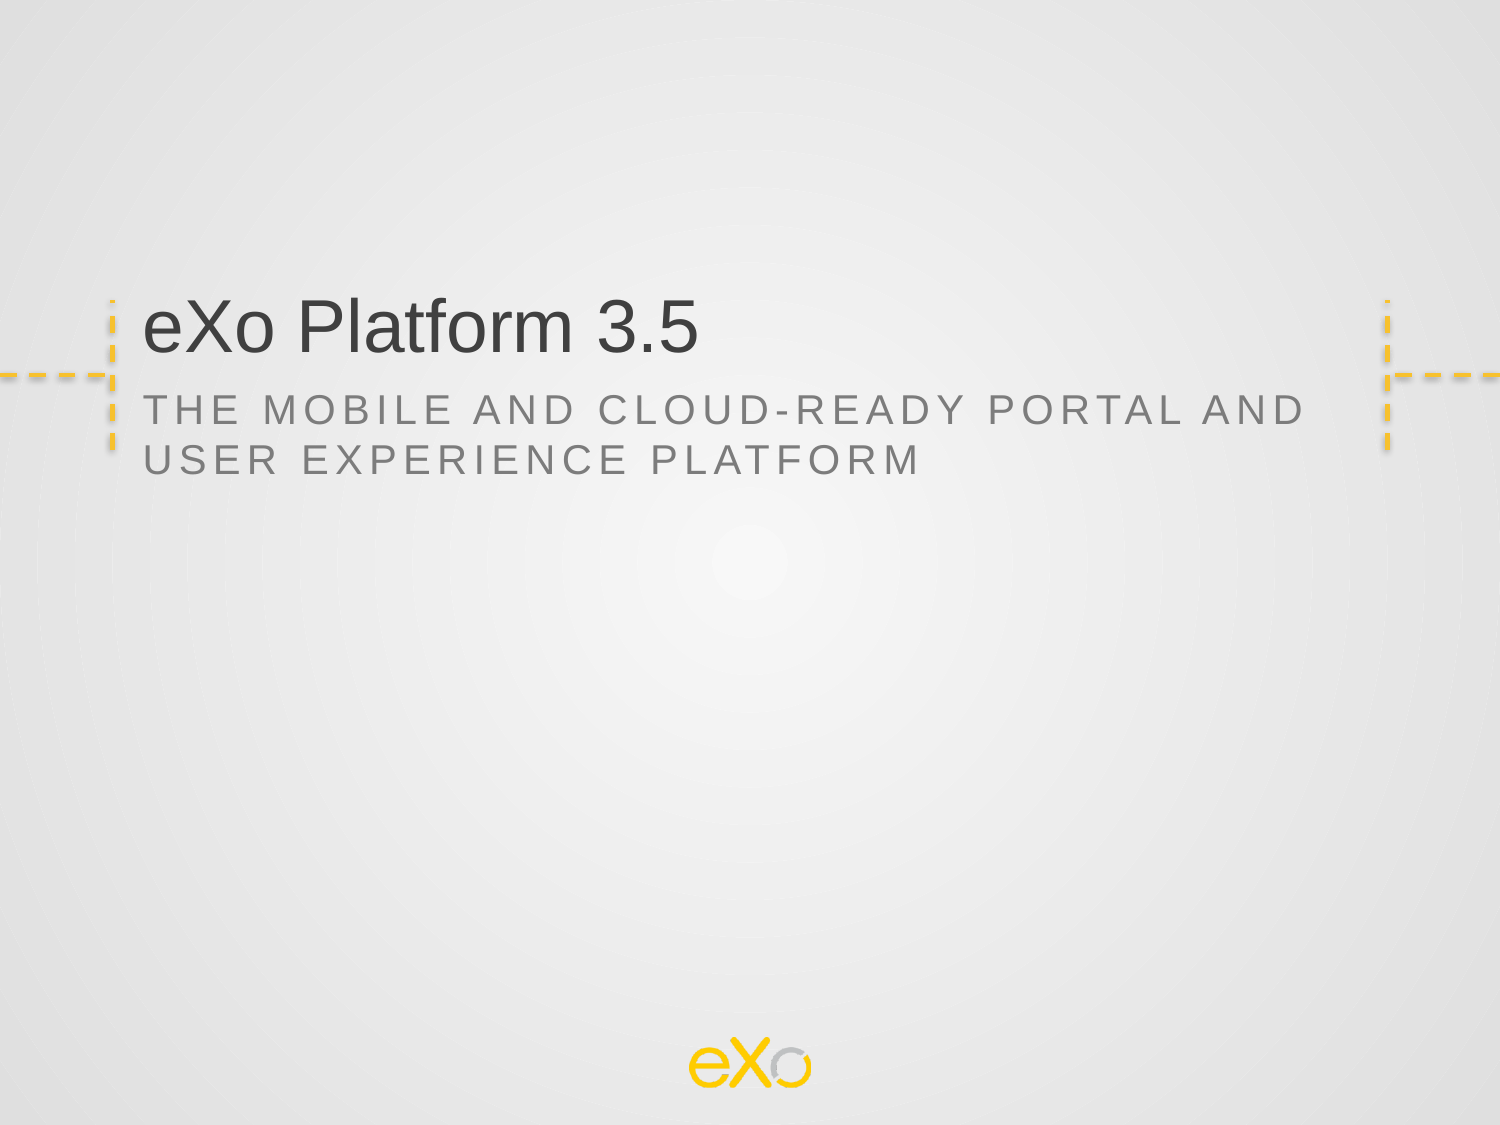

eXo Platform 3.5
the mobile and cloud-ready portal and user experience platform